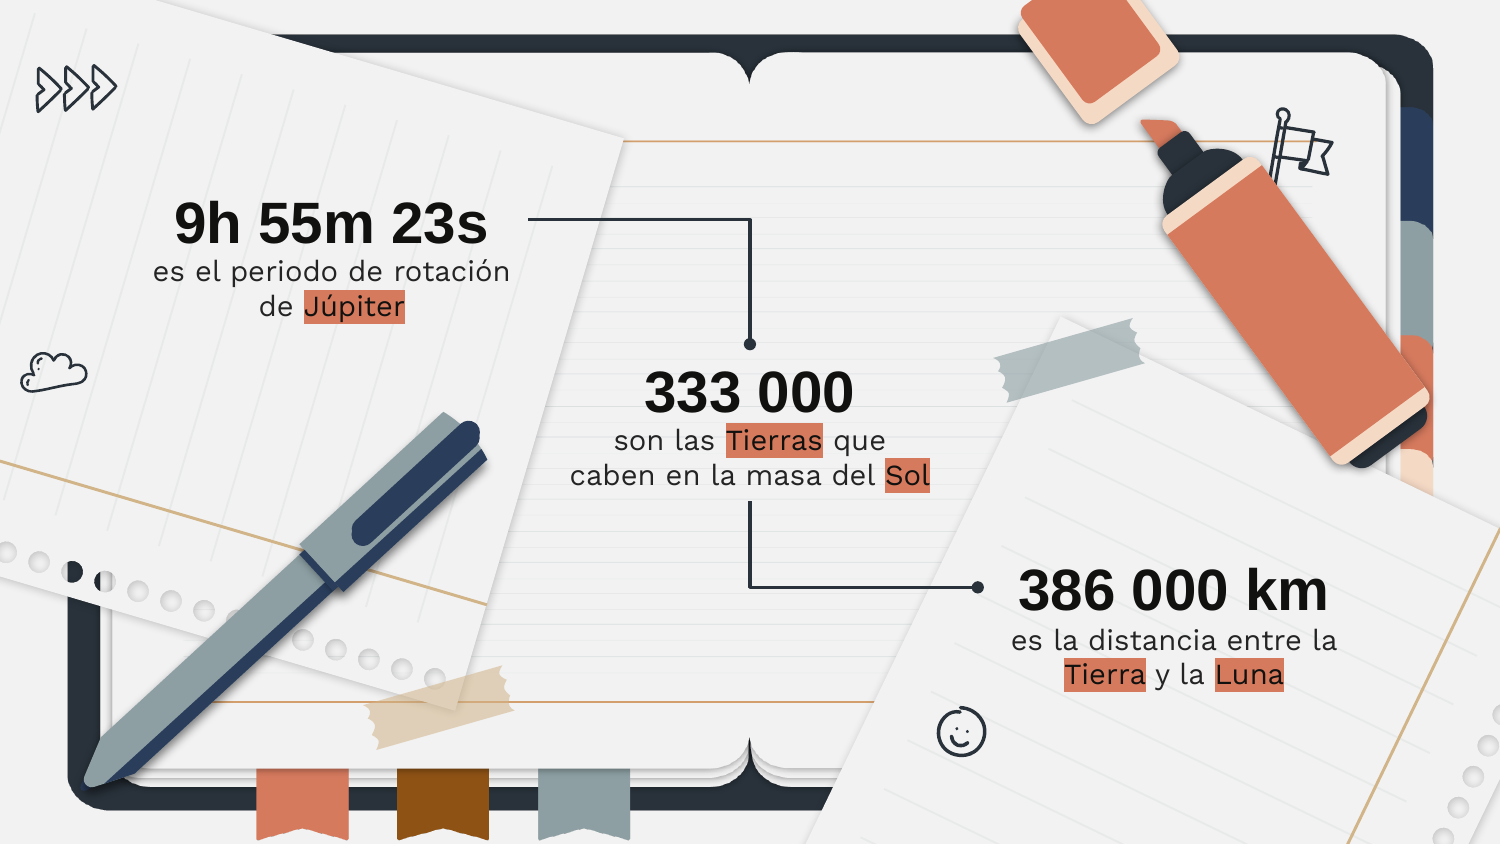

# 9h 55m 23s
es el periodo de rotación de Júpiter

333 000

son las Tierras que caben en la masa del Sol
386 000 km
es la distancia entre la Tierra y la Luna